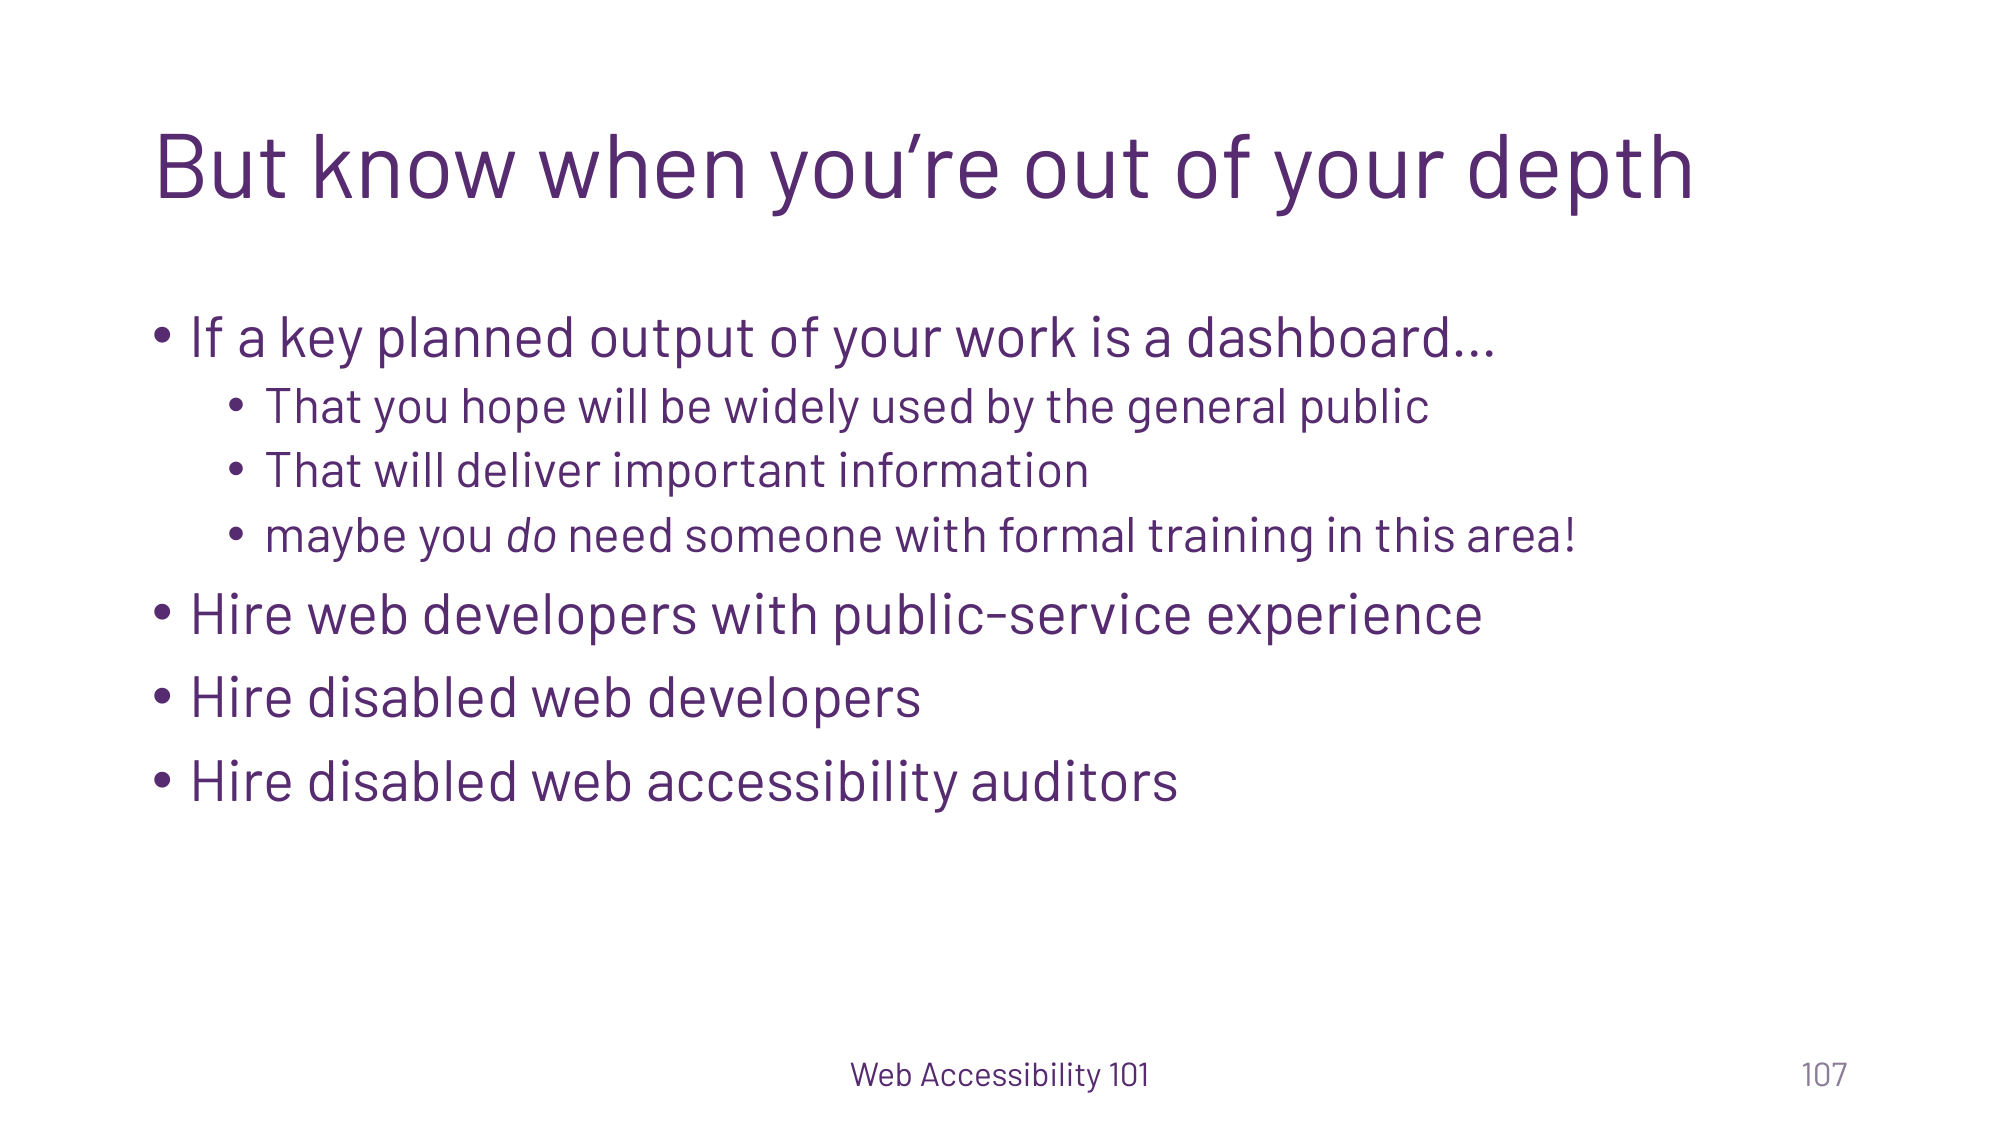

# But know when you’re out of your depth
If a key planned output of your work is a dashboard…
That you hope will be widely used by the general public
That will deliver important information
maybe you do need someone with formal training in this area!
Hire web developers with public-service experience
Hire disabled web developers
Hire disabled web accessibility auditors
Web Accessibility 101
107